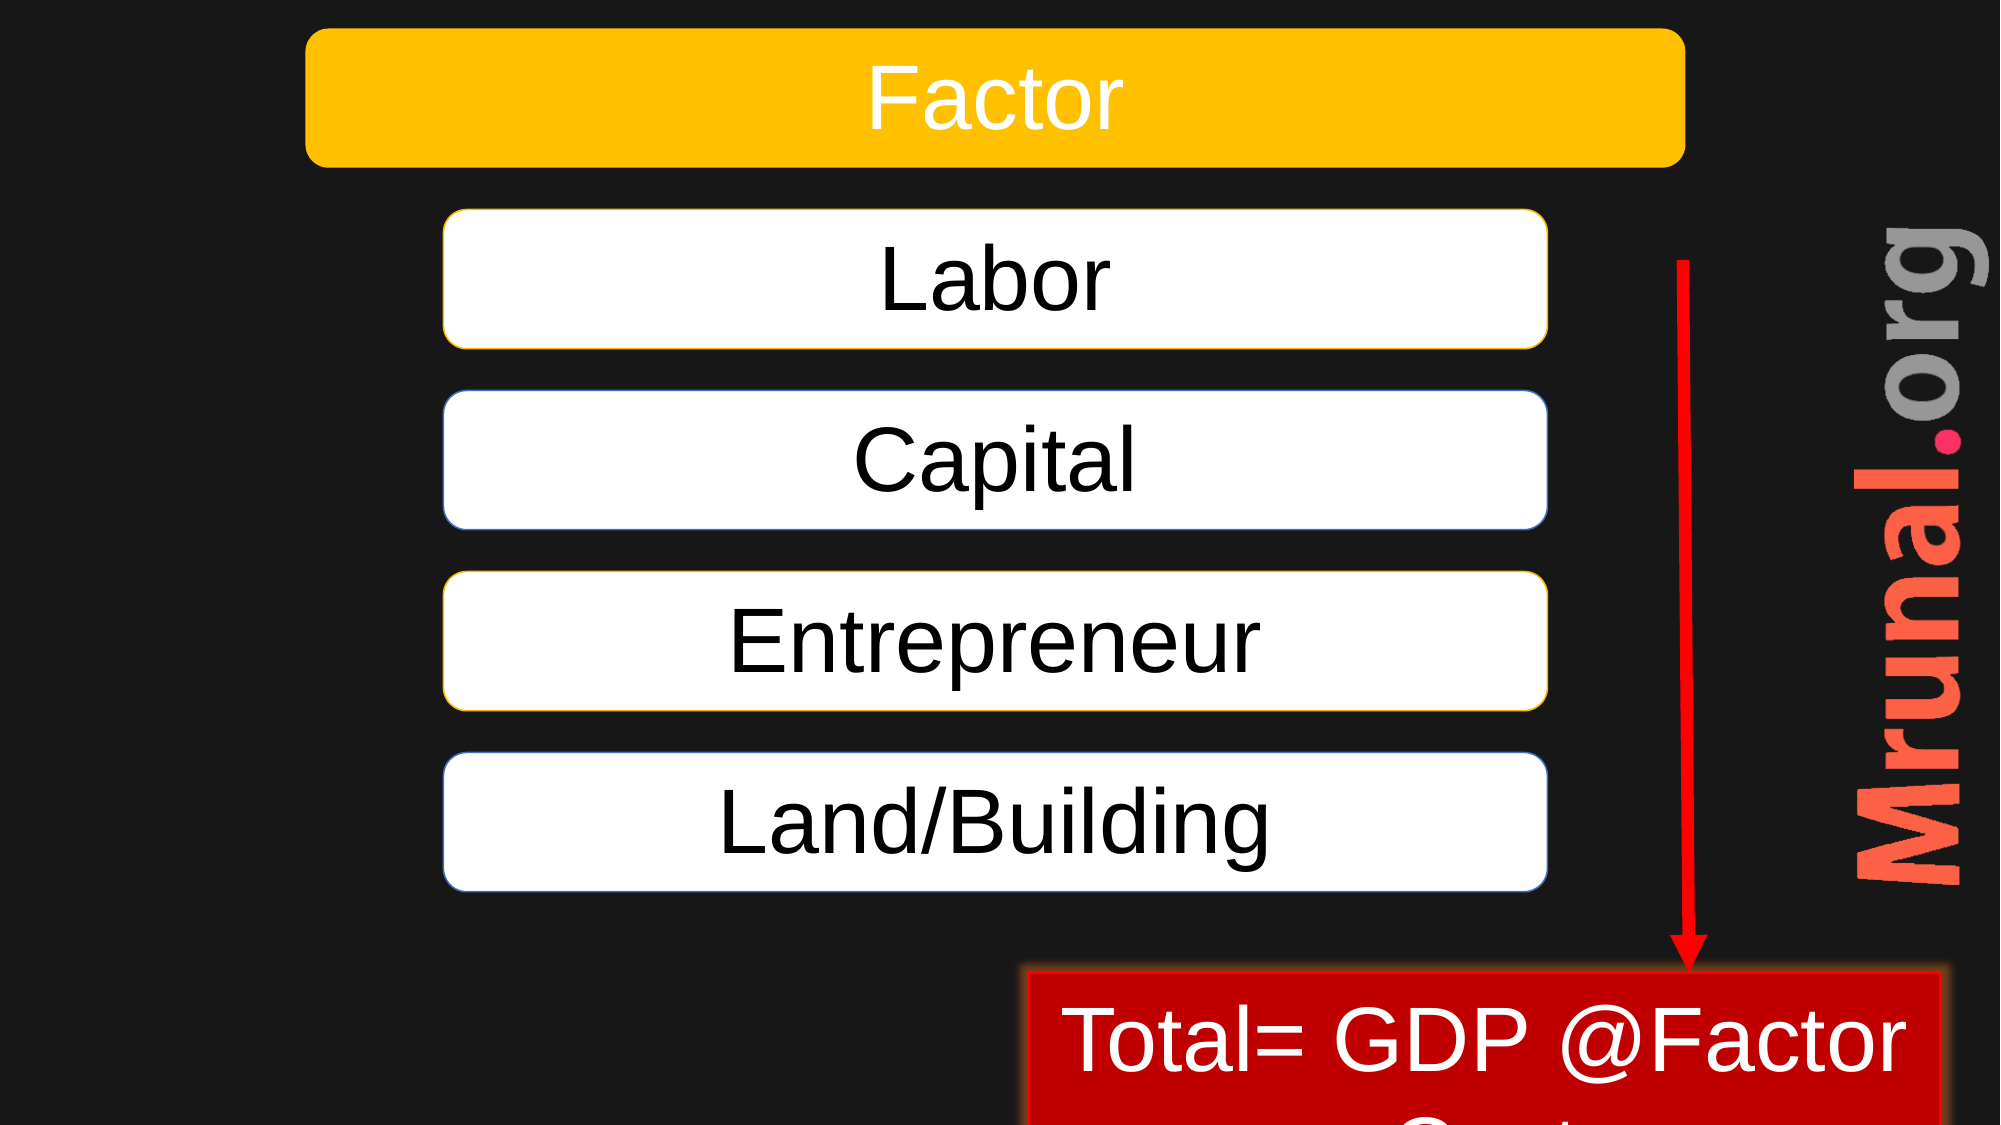

Factor
Land/Building
Entrepreneur
Labor
Capital
Total= GDP @Factor Cost